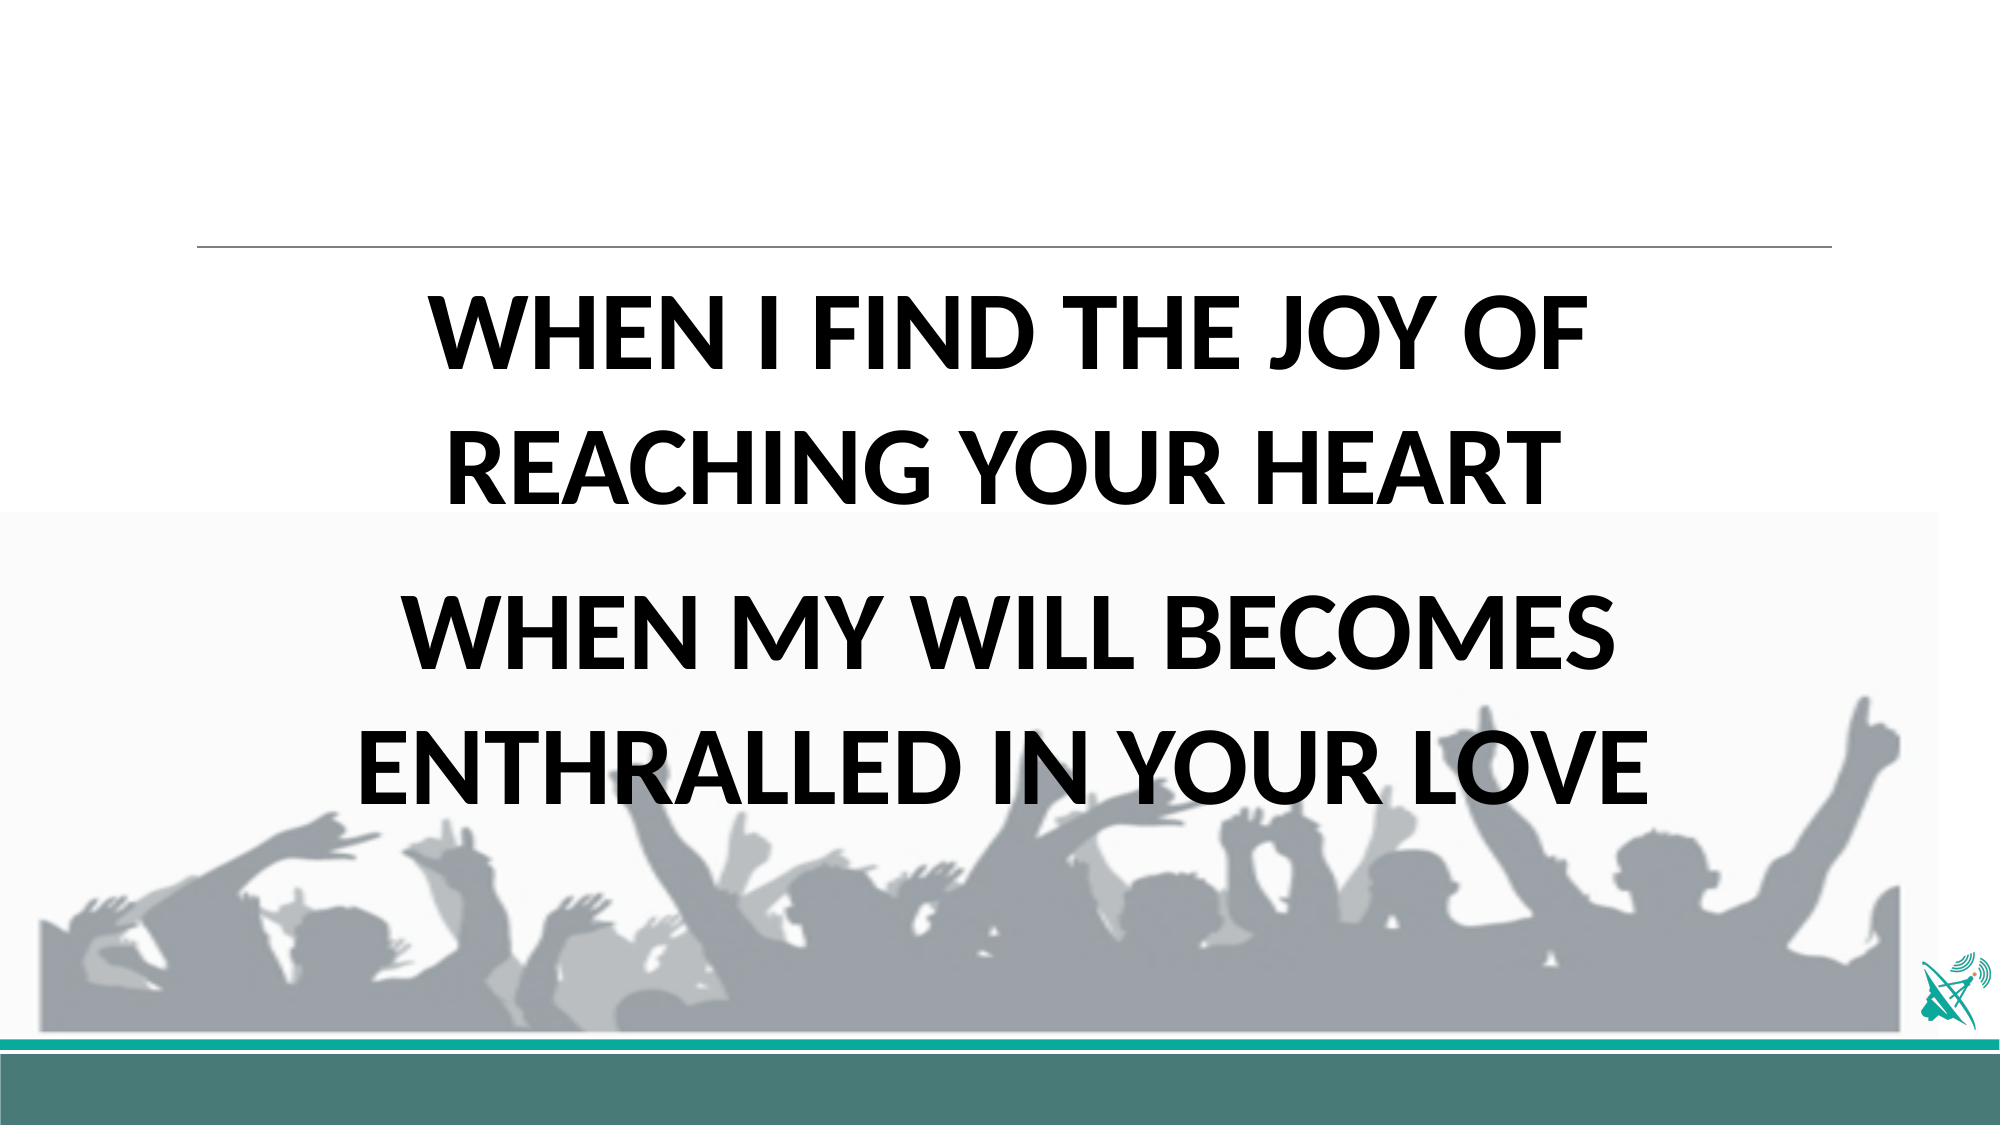

WHEN I FIND THE JOY OF REACHING YOUR HEART
WHEN MY WILL BECOMES ENTHRALLED IN YOUR LOVE